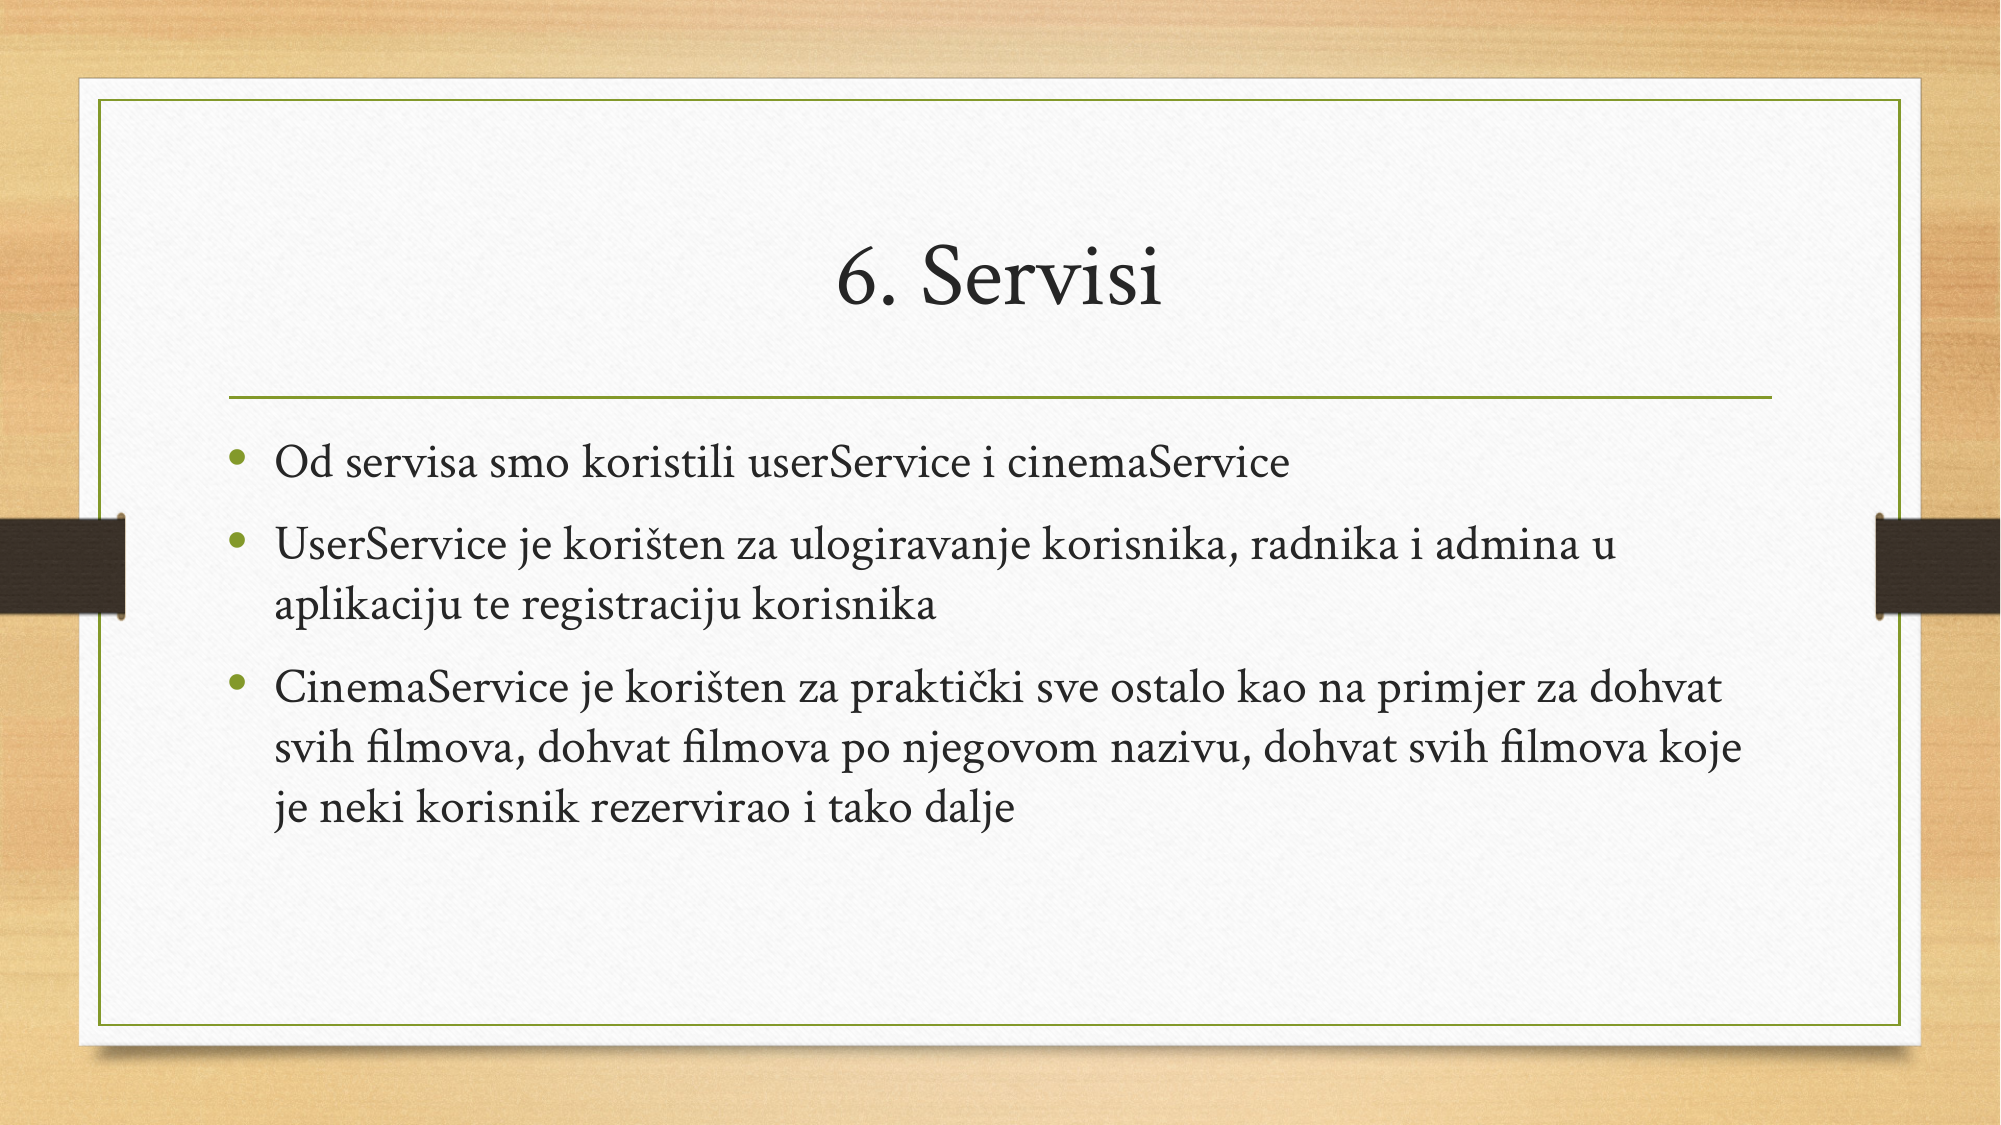

# 6. Servisi
Od servisa smo koristili userService i cinemaService
UserService je korišten za ulogiravanje korisnika, radnika i admina u aplikaciju te registraciju korisnika
CinemaService je korišten za praktički sve ostalo kao na primjer za dohvat svih filmova, dohvat filmova po njegovom nazivu, dohvat svih filmova koje je neki korisnik rezervirao i tako dalje